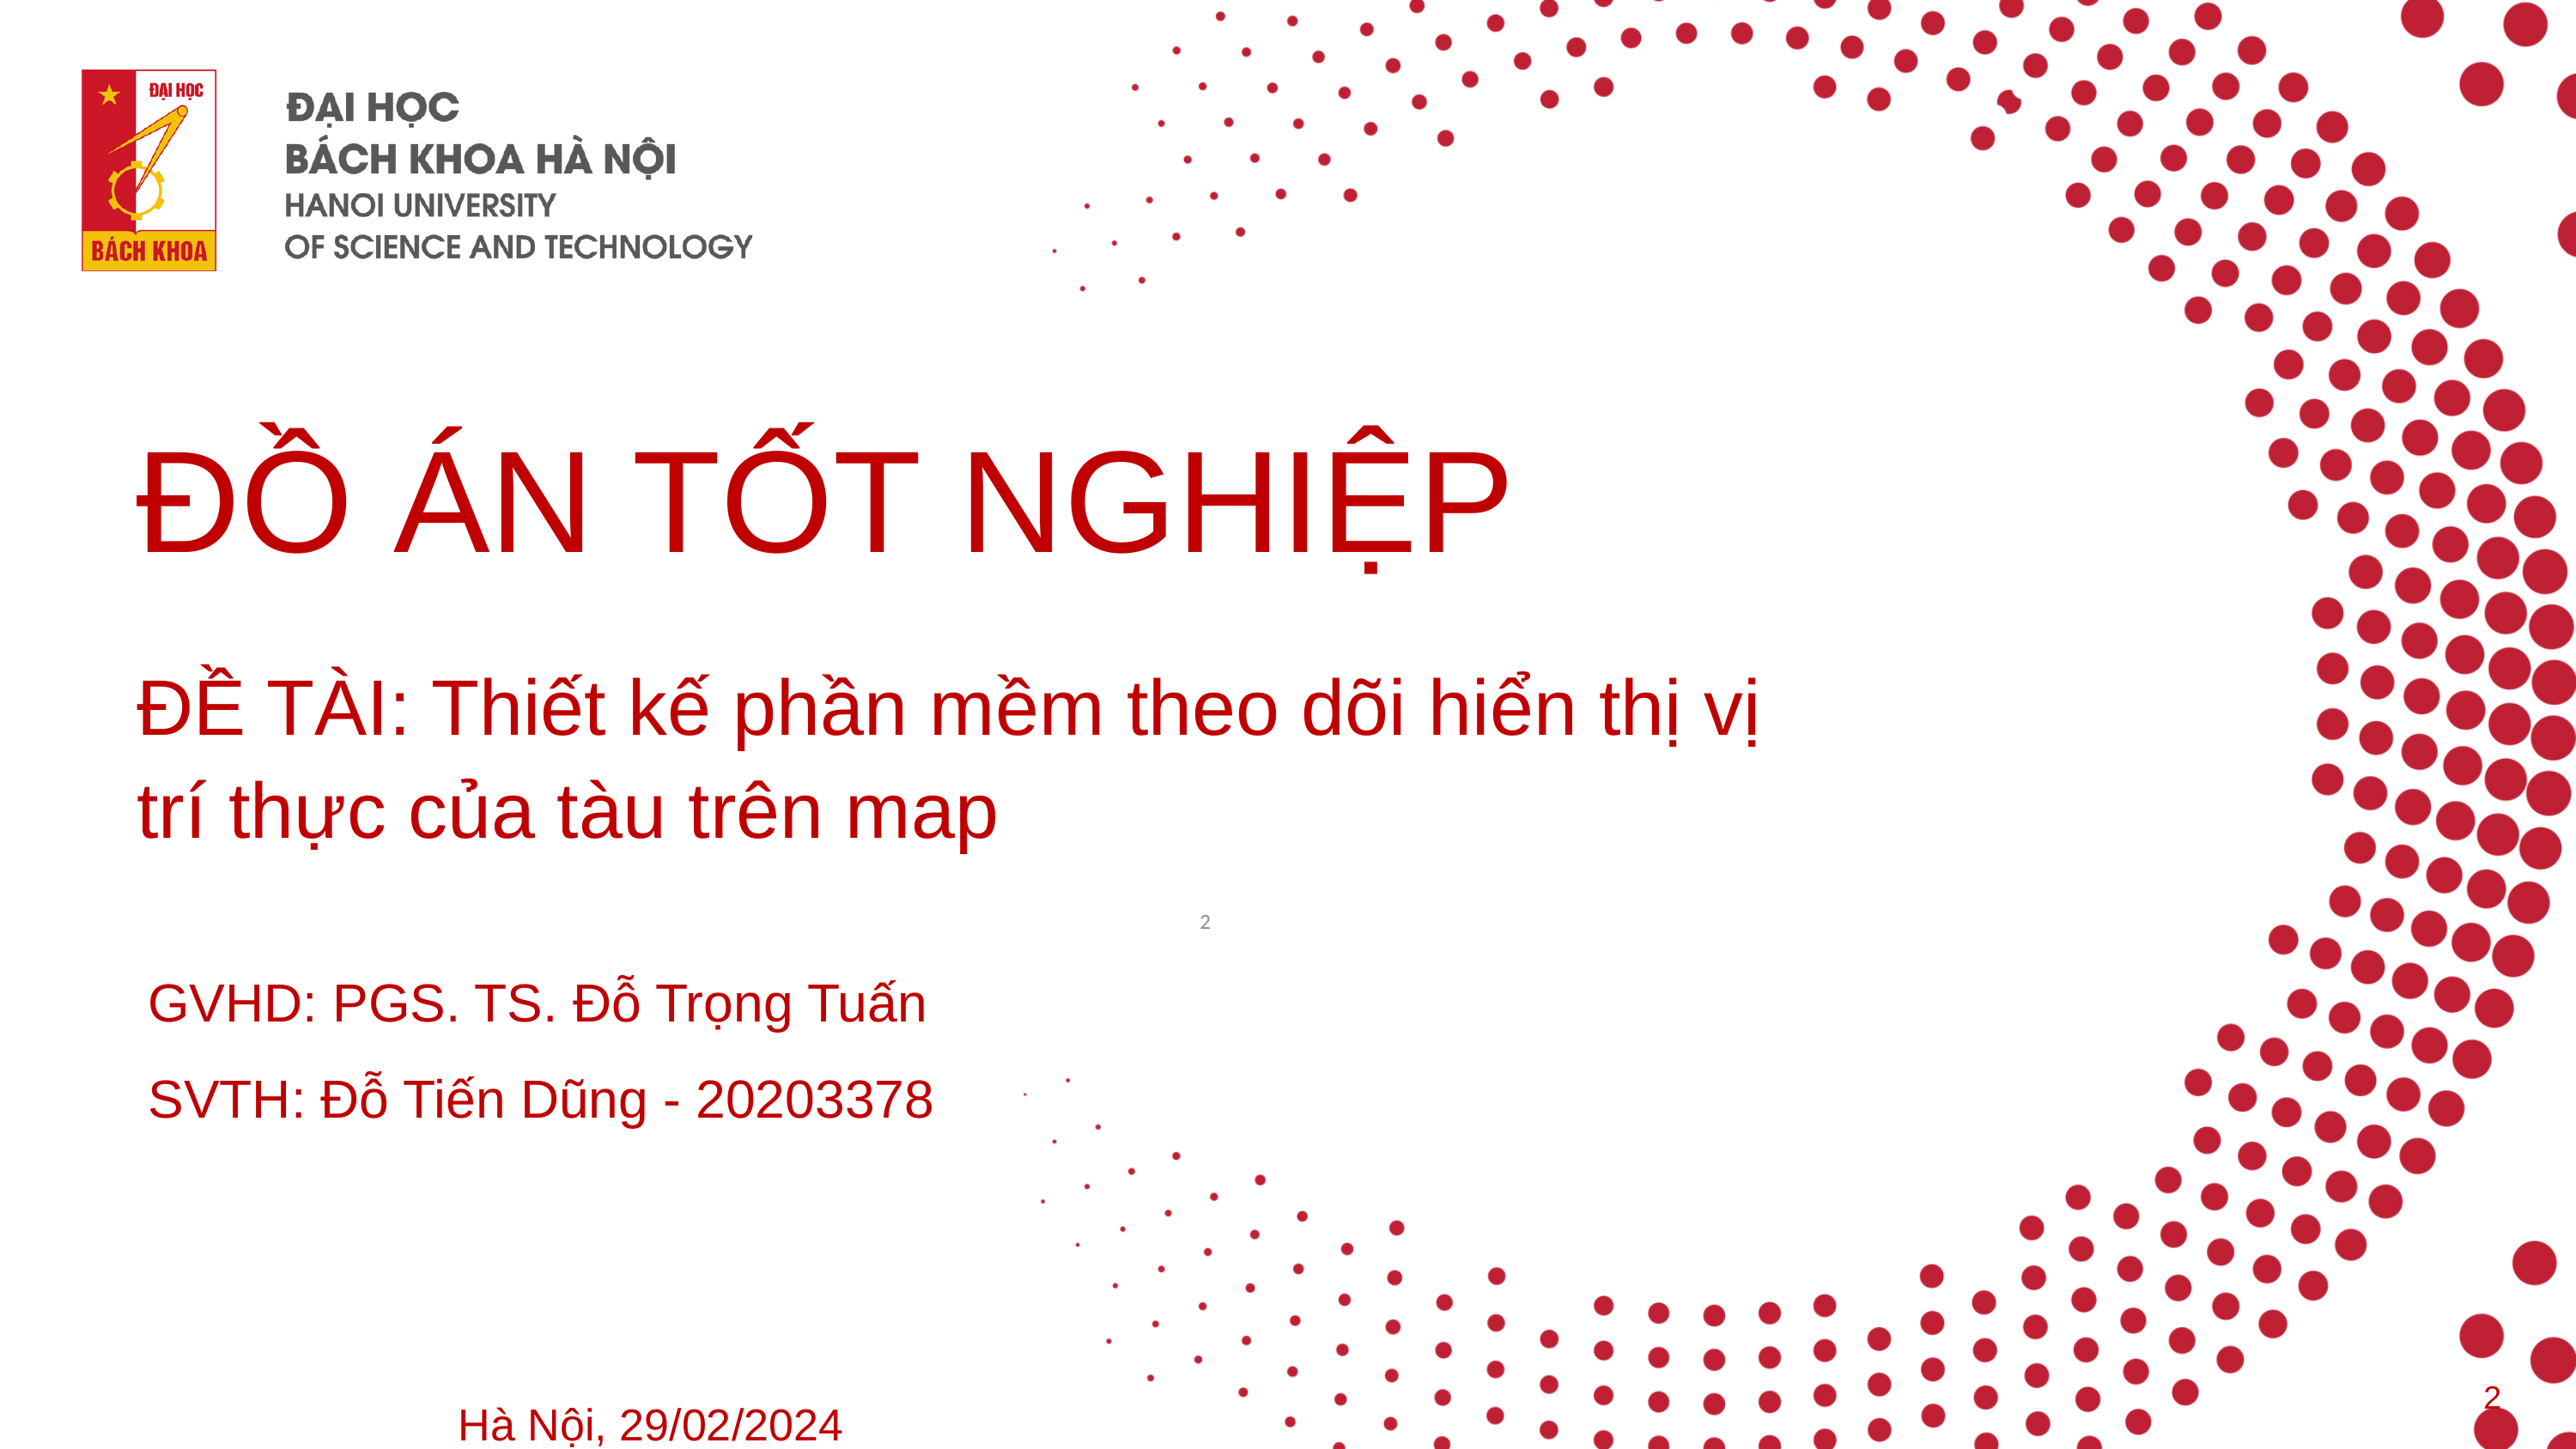

ĐỒ ÁN TỐT NGHIỆP
ĐỀ TÀI: Thiết kế phần mềm theo dõi hiển thị vị trí thực của tàu trên map
2
GVHD: PGS. TS. Đỗ Trọng Tuấn
SVTH: Đỗ Tiến Dũng - 20203378

Hà Nội, 29/02/2024
2